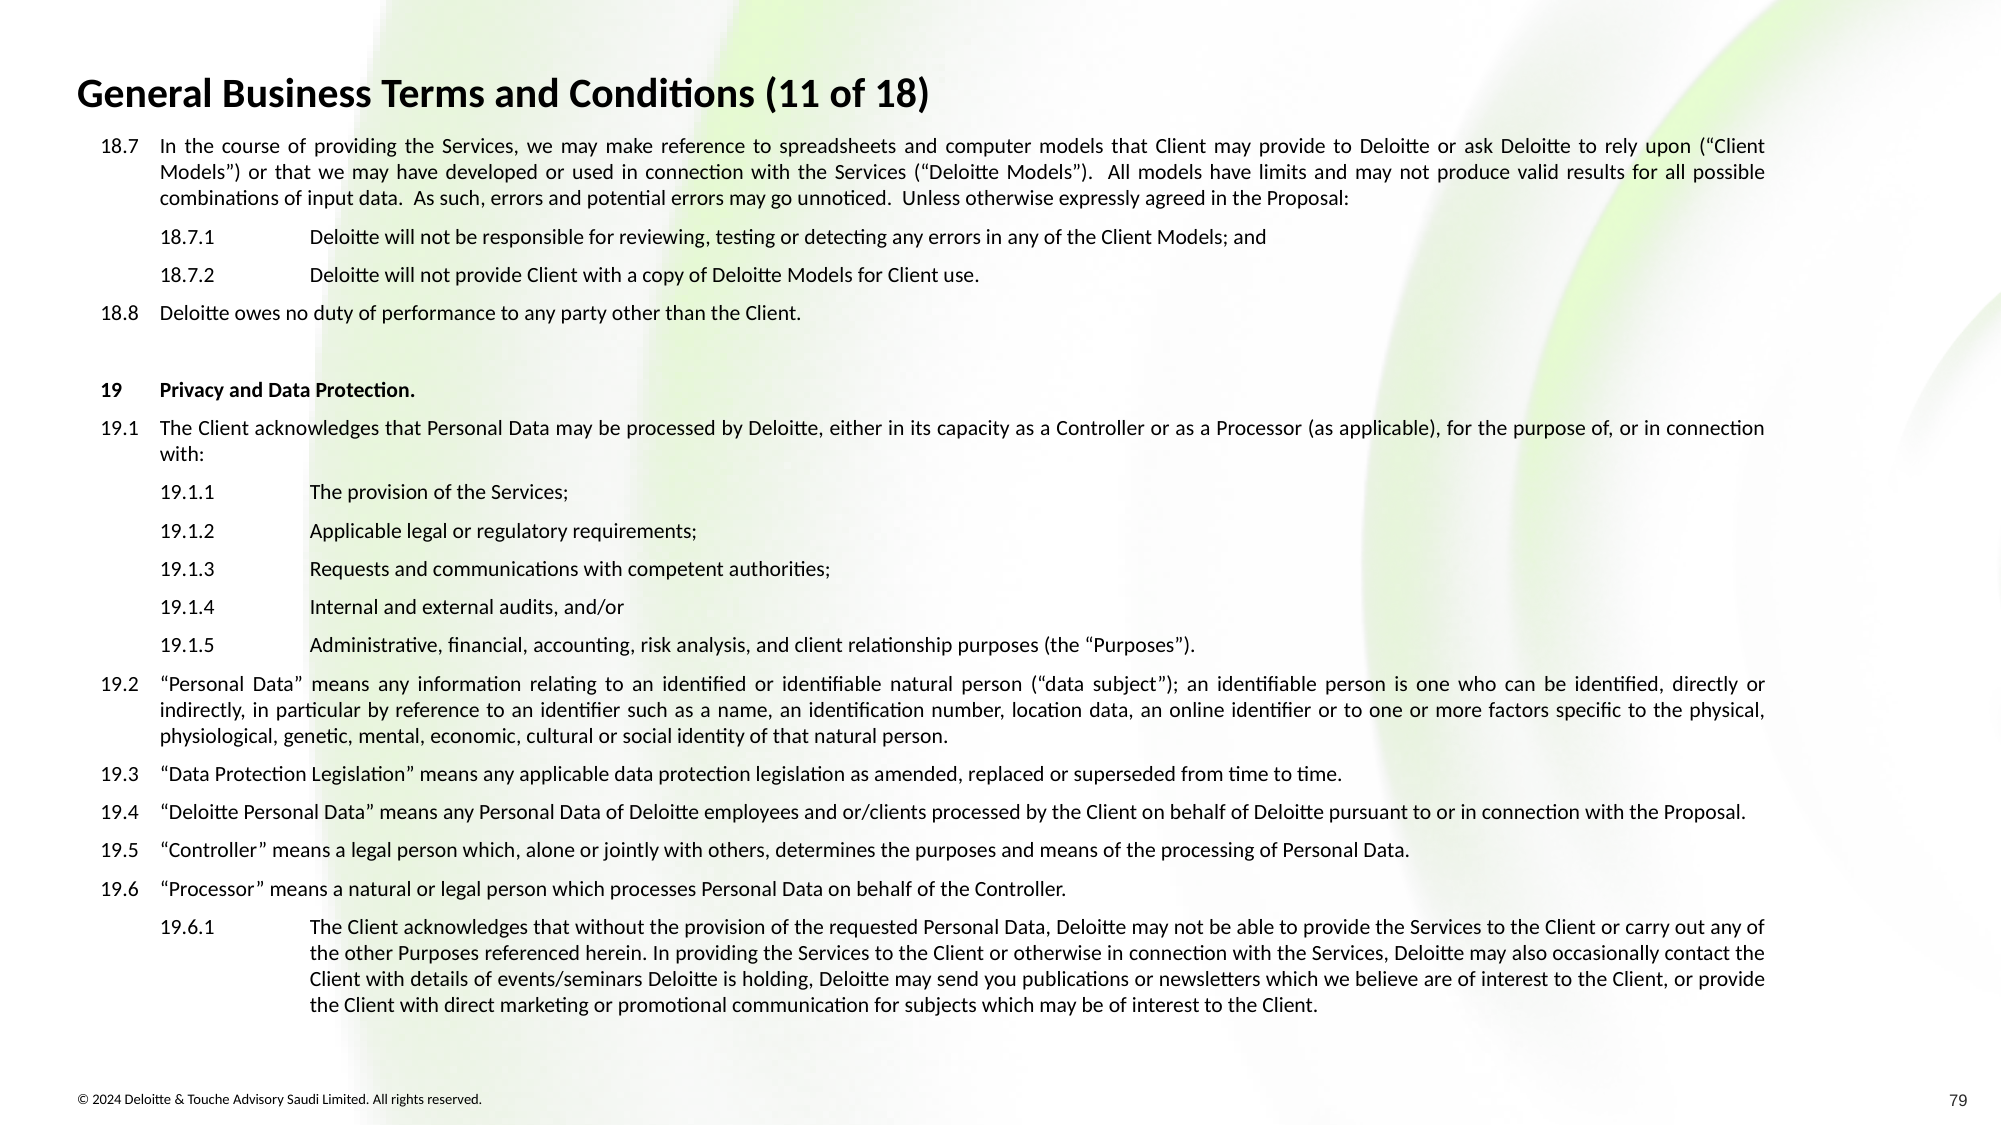

# General Business Terms and Conditions (11 of 18)
18.7	In the course of providing the Services, we may make reference to spreadsheets and computer models that Client may provide to Deloitte or ask Deloitte to rely upon (“Client Models”) or that we may have developed or used in connection with the Services (“Deloitte Models”).  All models have limits and may not produce valid results for all possible combinations of input data.  As such, errors and potential errors may go unnoticed.  Unless otherwise expressly agreed in the Proposal:
	18.7.1	Deloitte will not be responsible for reviewing, testing or detecting any errors in any of the Client Models; and
	18.7.2	Deloitte will not provide Client with a copy of Deloitte Models for Client use.
18.8	Deloitte owes no duty of performance to any party other than the Client.

19	Privacy and Data Protection.
19.1	The Client acknowledges that Personal Data may be processed by Deloitte, either in its capacity as a Controller or as a Processor (as applicable), for the purpose of, or in connection with:
	19.1.1	The provision of the Services;
	19.1.2	Applicable legal or regulatory requirements;
	19.1.3	Requests and communications with competent authorities;
	19.1.4	Internal and external audits, and/or
	19.1.5	Administrative, financial, accounting, risk analysis, and client relationship purposes (the “Purposes”).
19.2	“Personal Data” means any information relating to an identified or identifiable natural person (“data subject”); an identifiable person is one who can be identified, directly or indirectly, in particular by reference to an identifier such as a name, an identification number, location data, an online identifier or to one or more factors specific to the physical, physiological, genetic, mental, economic, cultural or social identity of that natural person.
19.3	“Data Protection Legislation” means any applicable data protection legislation as amended, replaced or superseded from time to time.
19.4	“Deloitte Personal Data” means any Personal Data of Deloitte employees and or/clients processed by the Client on behalf of Deloitte pursuant to or in connection with the Proposal.
19.5	“Controller” means a legal person which, alone or jointly with others, determines the purposes and means of the processing of Personal Data.
19.6	“Processor” means a natural or legal person which processes Personal Data on behalf of the Controller.
	19.6.1	The Client acknowledges that without the provision of the requested Personal Data, Deloitte may not be able to provide the Services to the Client or carry out any of 	the other Purposes referenced herein. In providing the Services to the Client or otherwise in connection with the Services, Deloitte may also occasionally contact the 	Client with details of events/seminars Deloitte is holding, Deloitte may send you publications or newsletters which we believe are of interest to the Client, or provide 	the Client with direct marketing or promotional communication for subjects which may be of interest to the Client.